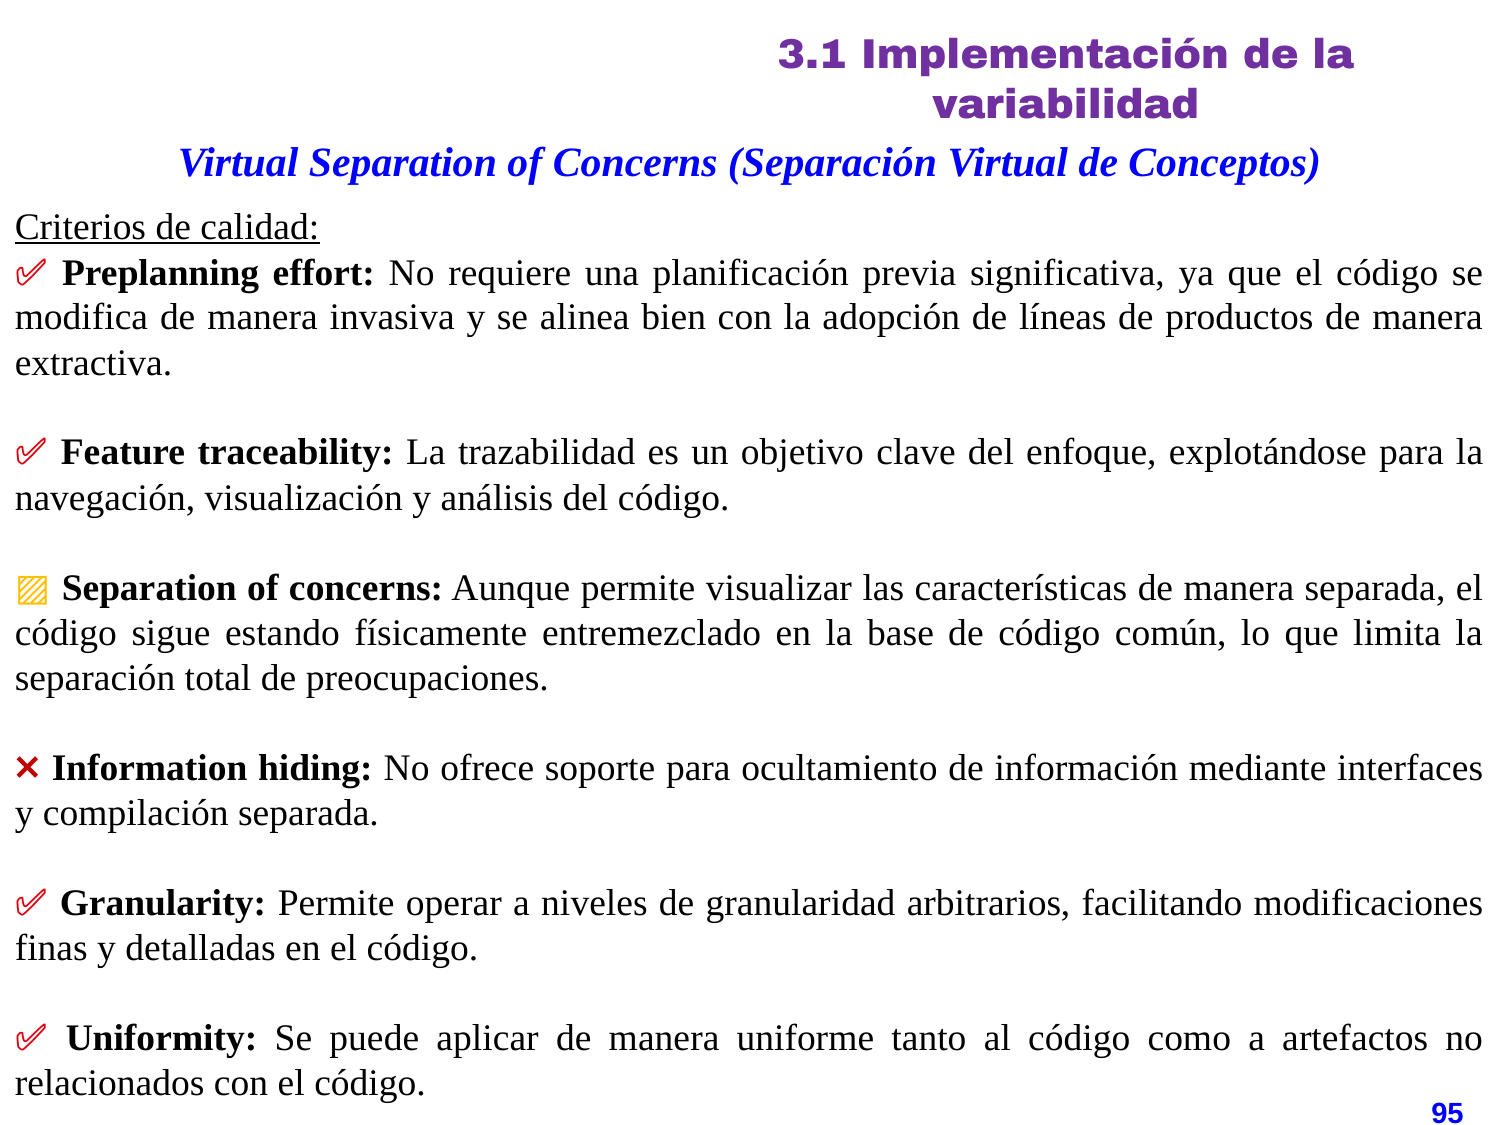

# 3.1 Implementación de la variabilidad
Virtual Separation of Concerns (Separación Virtual de Conceptos)
Criterios de calidad:
✅ Preplanning effort: No requiere una planificación previa significativa, ya que el código se modifica de manera invasiva y se alinea bien con la adopción de líneas de productos de manera extractiva.

✅ Feature traceability: La trazabilidad es un objetivo clave del enfoque, explotándose para la navegación, visualización y análisis del código.

▨ Separation of concerns: Aunque permite visualizar las características de manera separada, el código sigue estando físicamente entremezclado en la base de código común, lo que limita la separación total de preocupaciones.

❌ Information hiding: No ofrece soporte para ocultamiento de información mediante interfaces y compilación separada.

✅ Granularity: Permite operar a niveles de granularidad arbitrarios, facilitando modificaciones finas y detalladas en el código.

✅ Uniformity: Se puede aplicar de manera uniforme tanto al código como a artefactos no relacionados con el código.